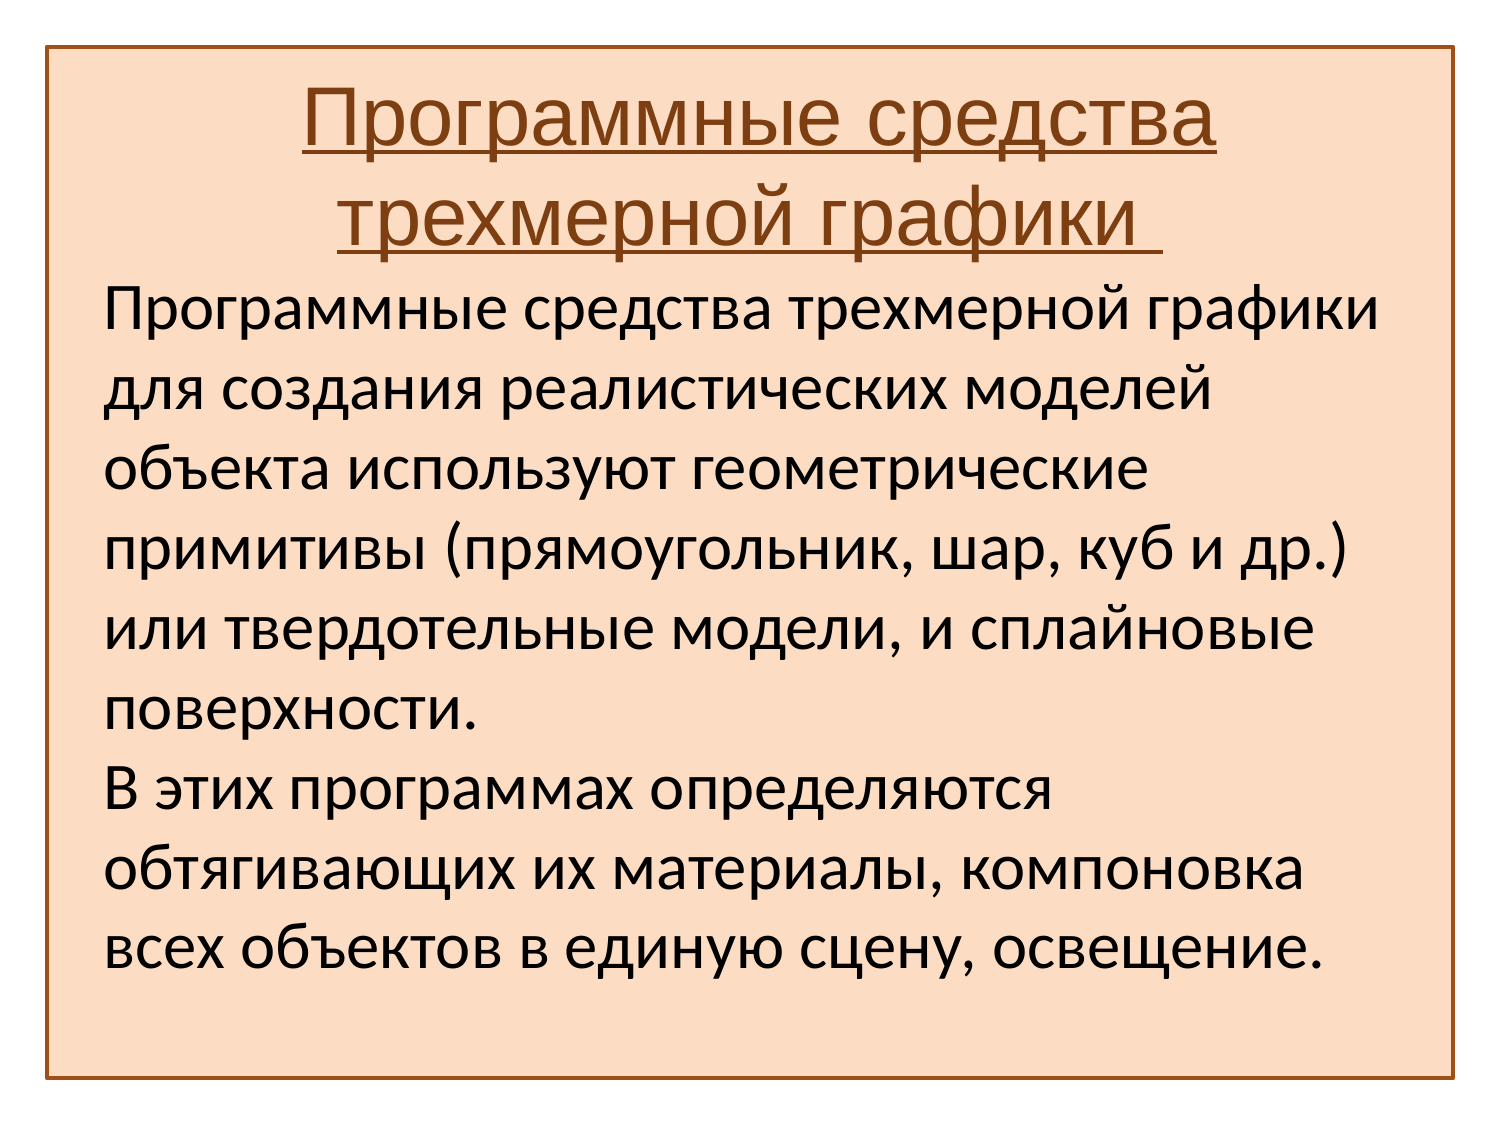

Программные средства трехмерной графики
Программные средства трехмерной графики для создания реалистических моделей объекта используют геометрические примитивы (прямоугольник, шар, куб и др.) или твердотельные модели, и сплайновые поверхности.
В этих программах определяются обтягивающих их материалы, компоновка всех объектов в единую сцену, освещение.